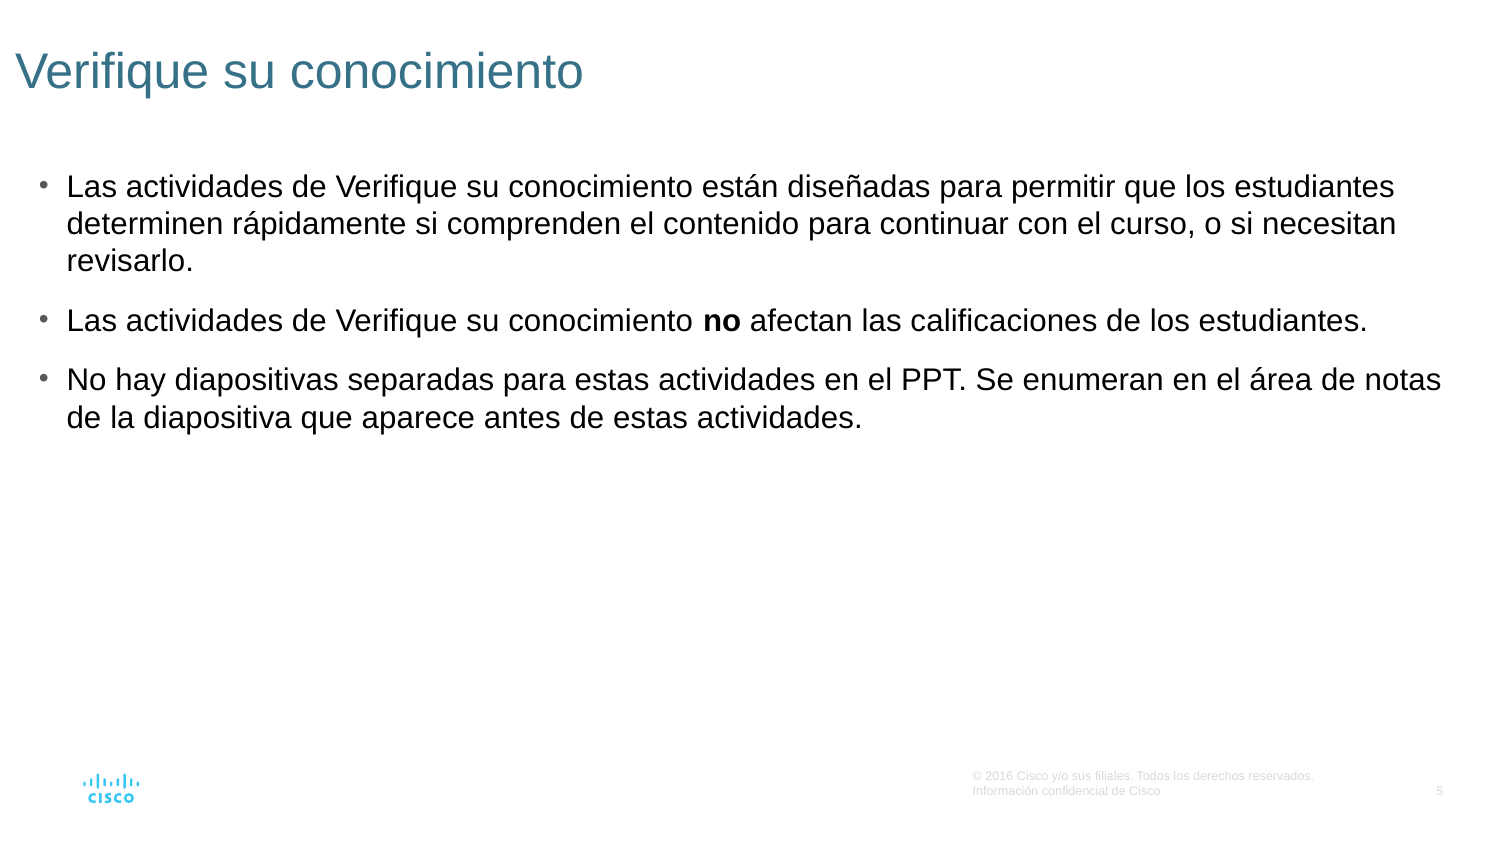

# Verifique su conocimiento
Las actividades de Verifique su conocimiento están diseñadas para permitir que los estudiantes determinen rápidamente si comprenden el contenido para continuar con el curso, o si necesitan revisarlo.
Las actividades de Verifique su conocimiento no afectan las calificaciones de los estudiantes.
No hay diapositivas separadas para estas actividades en el PPT. Se enumeran en el área de notas de la diapositiva que aparece antes de estas actividades.